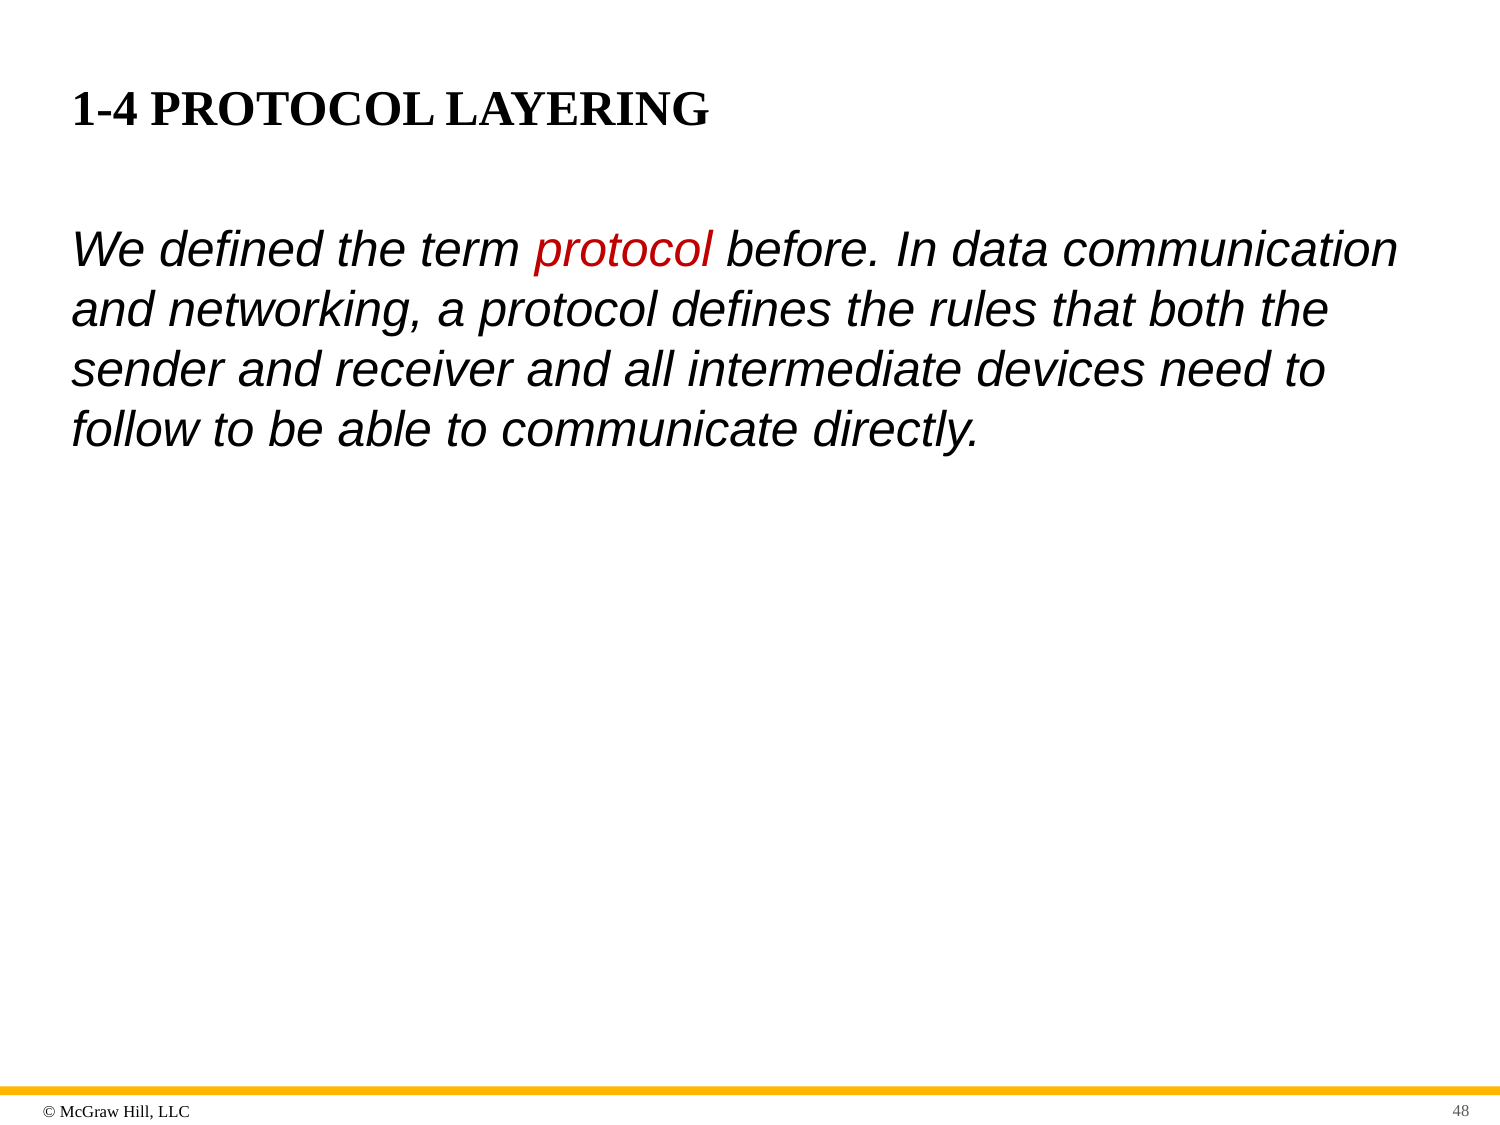

# 1-4 PROTOCOL LAYERING
We defined the term protocol before. In data communication and networking, a protocol defines the rules that both the sender and receiver and all intermediate devices need to follow to be able to communicate directly.
48